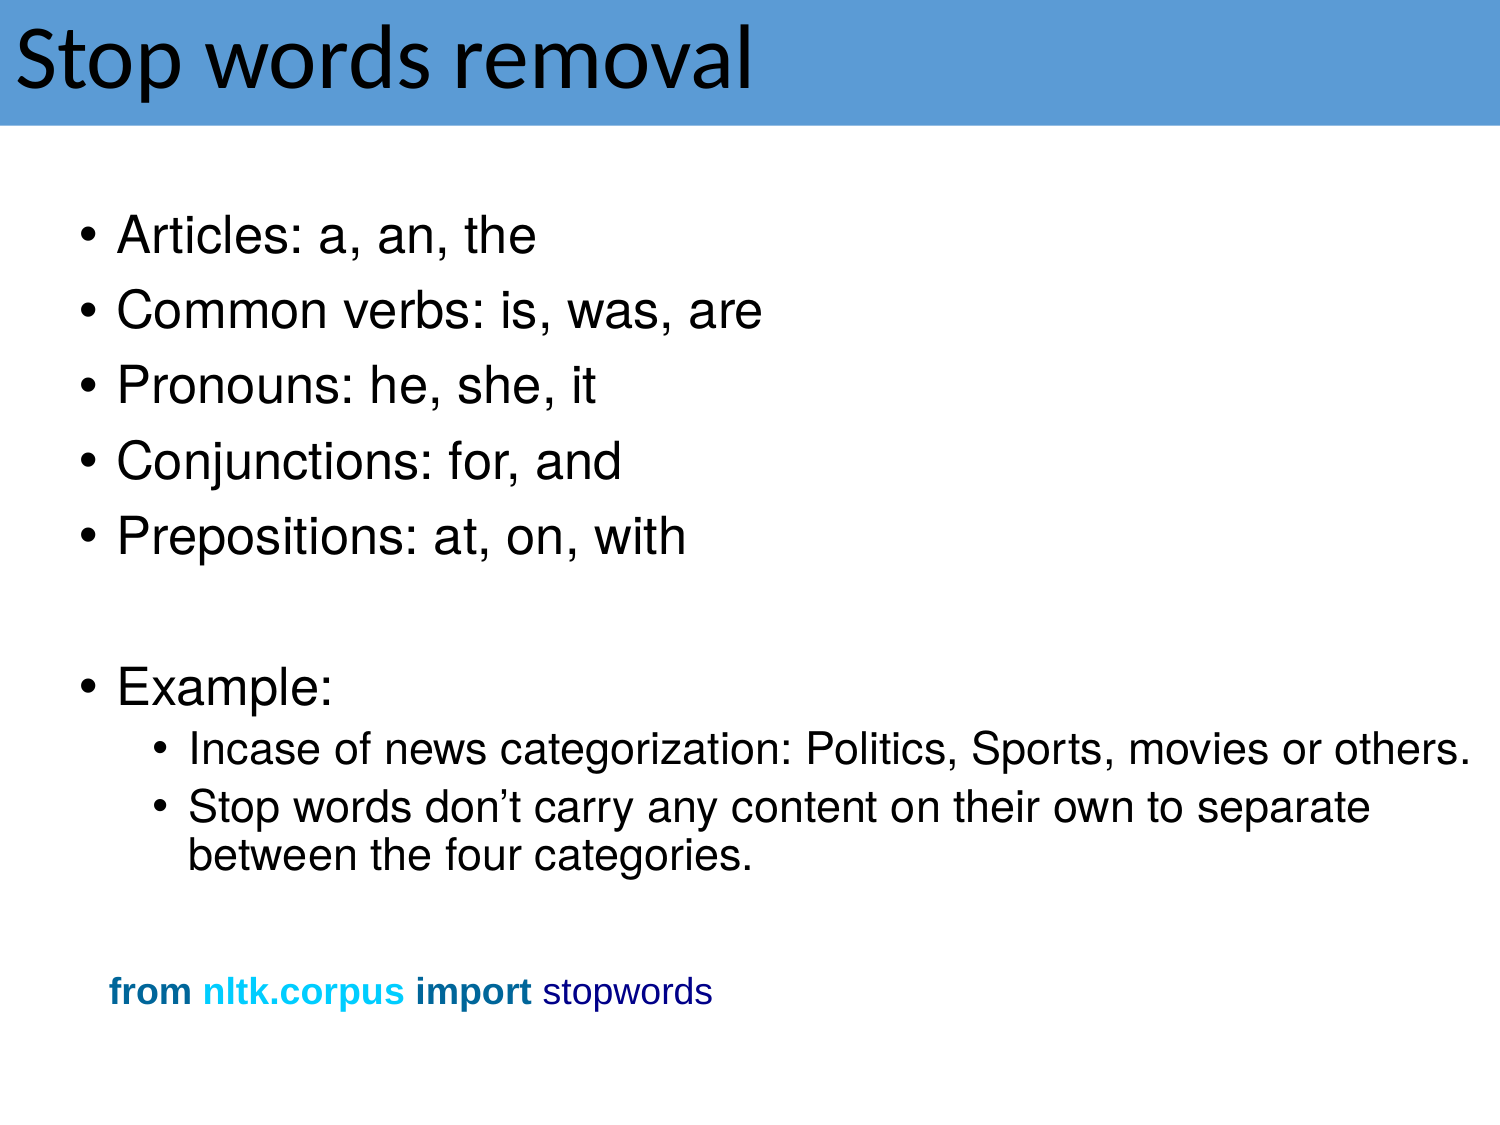

# Stop words removal
Articles: a, an, the
Common verbs: is, was, are
Pronouns: he, she, it
Conjunctions: for, and
Prepositions: at, on, with

Example:
Incase of news categorization: Politics, Sports, movies or others.
Stop words don’t carry any content on their own to separate between the four categories.

from nltk.corpus import stopwords